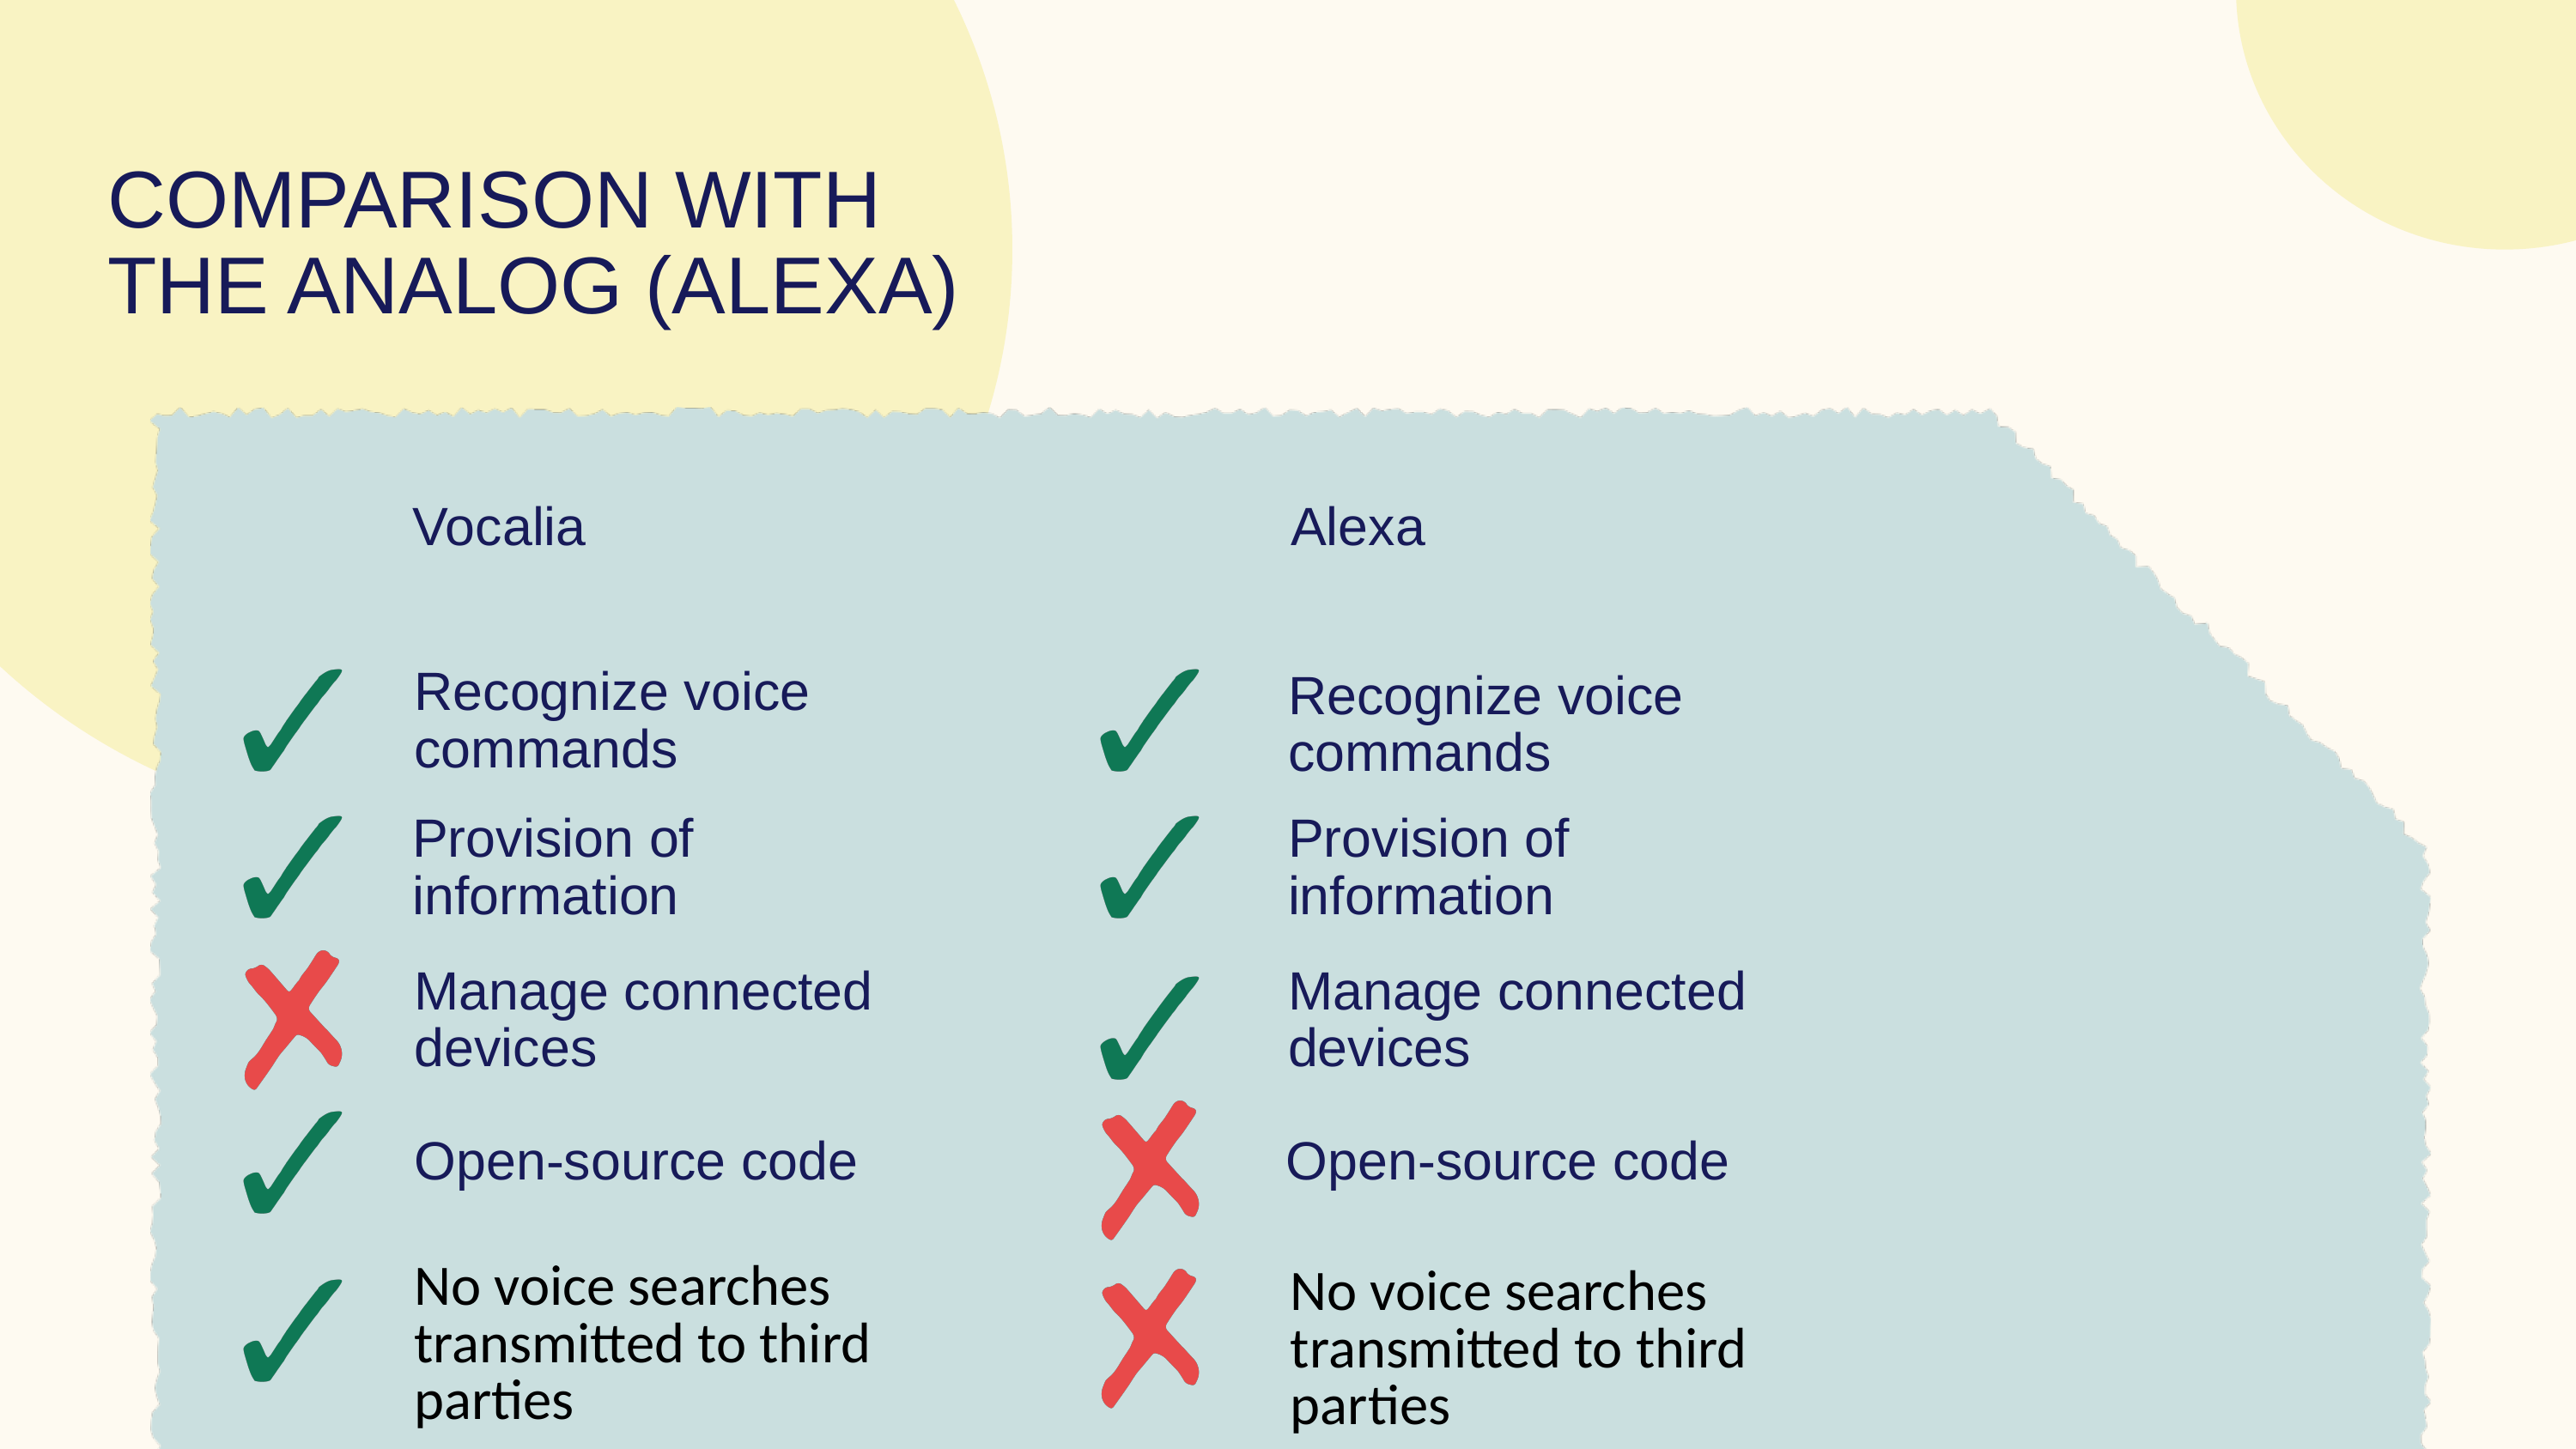

COMPARISON WITH THE ANALOG (ALEXA)

Vocalia
Alexa
Recognize voice commands
Recognize voice commands

Provision of information
Provision of information

Manage connected devices
Manage connected devices

Open-source code
Open-source code
No voice searches transmitted to third parties
No voice searches transmitted to third parties